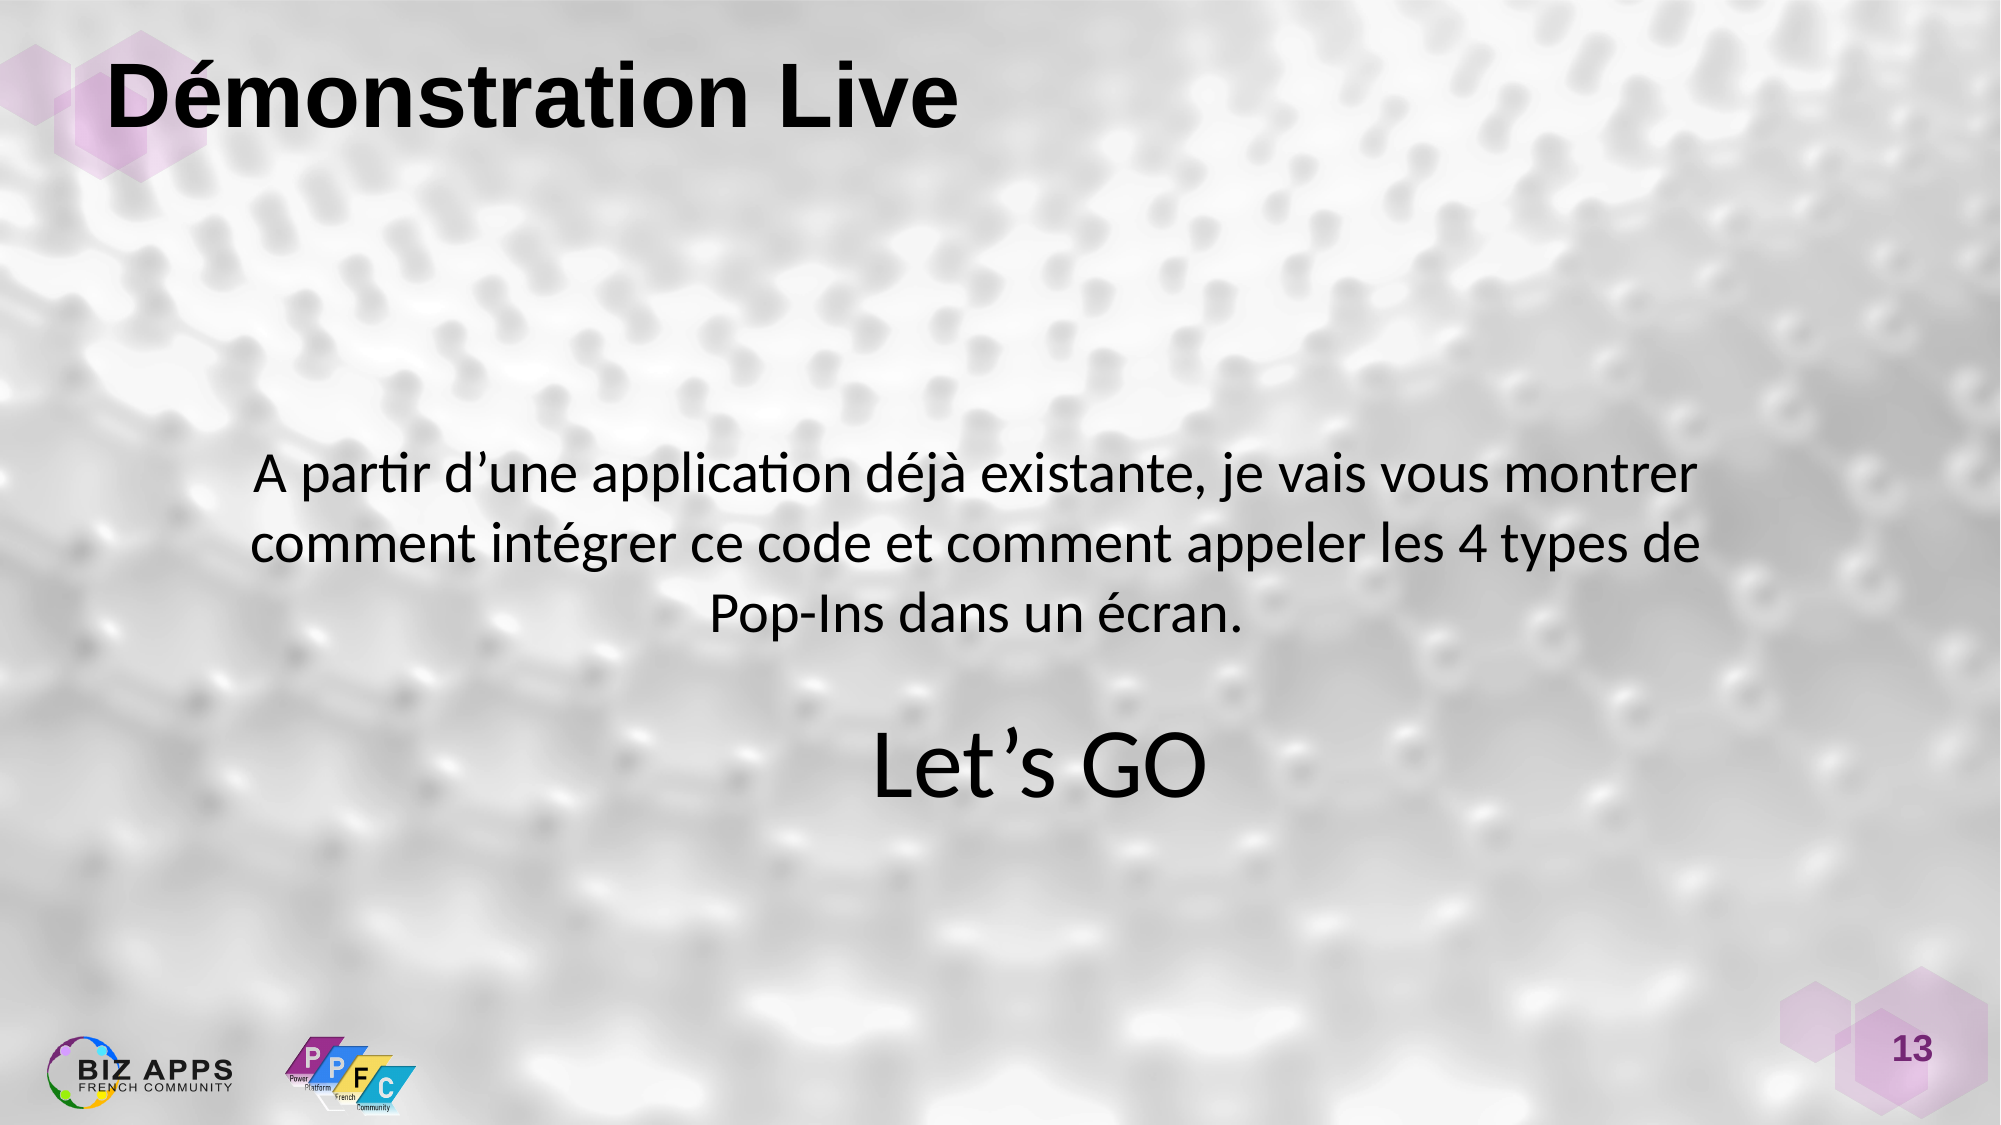

# Démonstration Live
A partir d’une application déjà existante, je vais vous montrer comment intégrer ce code et comment appeler les 4 types de Pop-Ins dans un écran.
Let’s GO
13